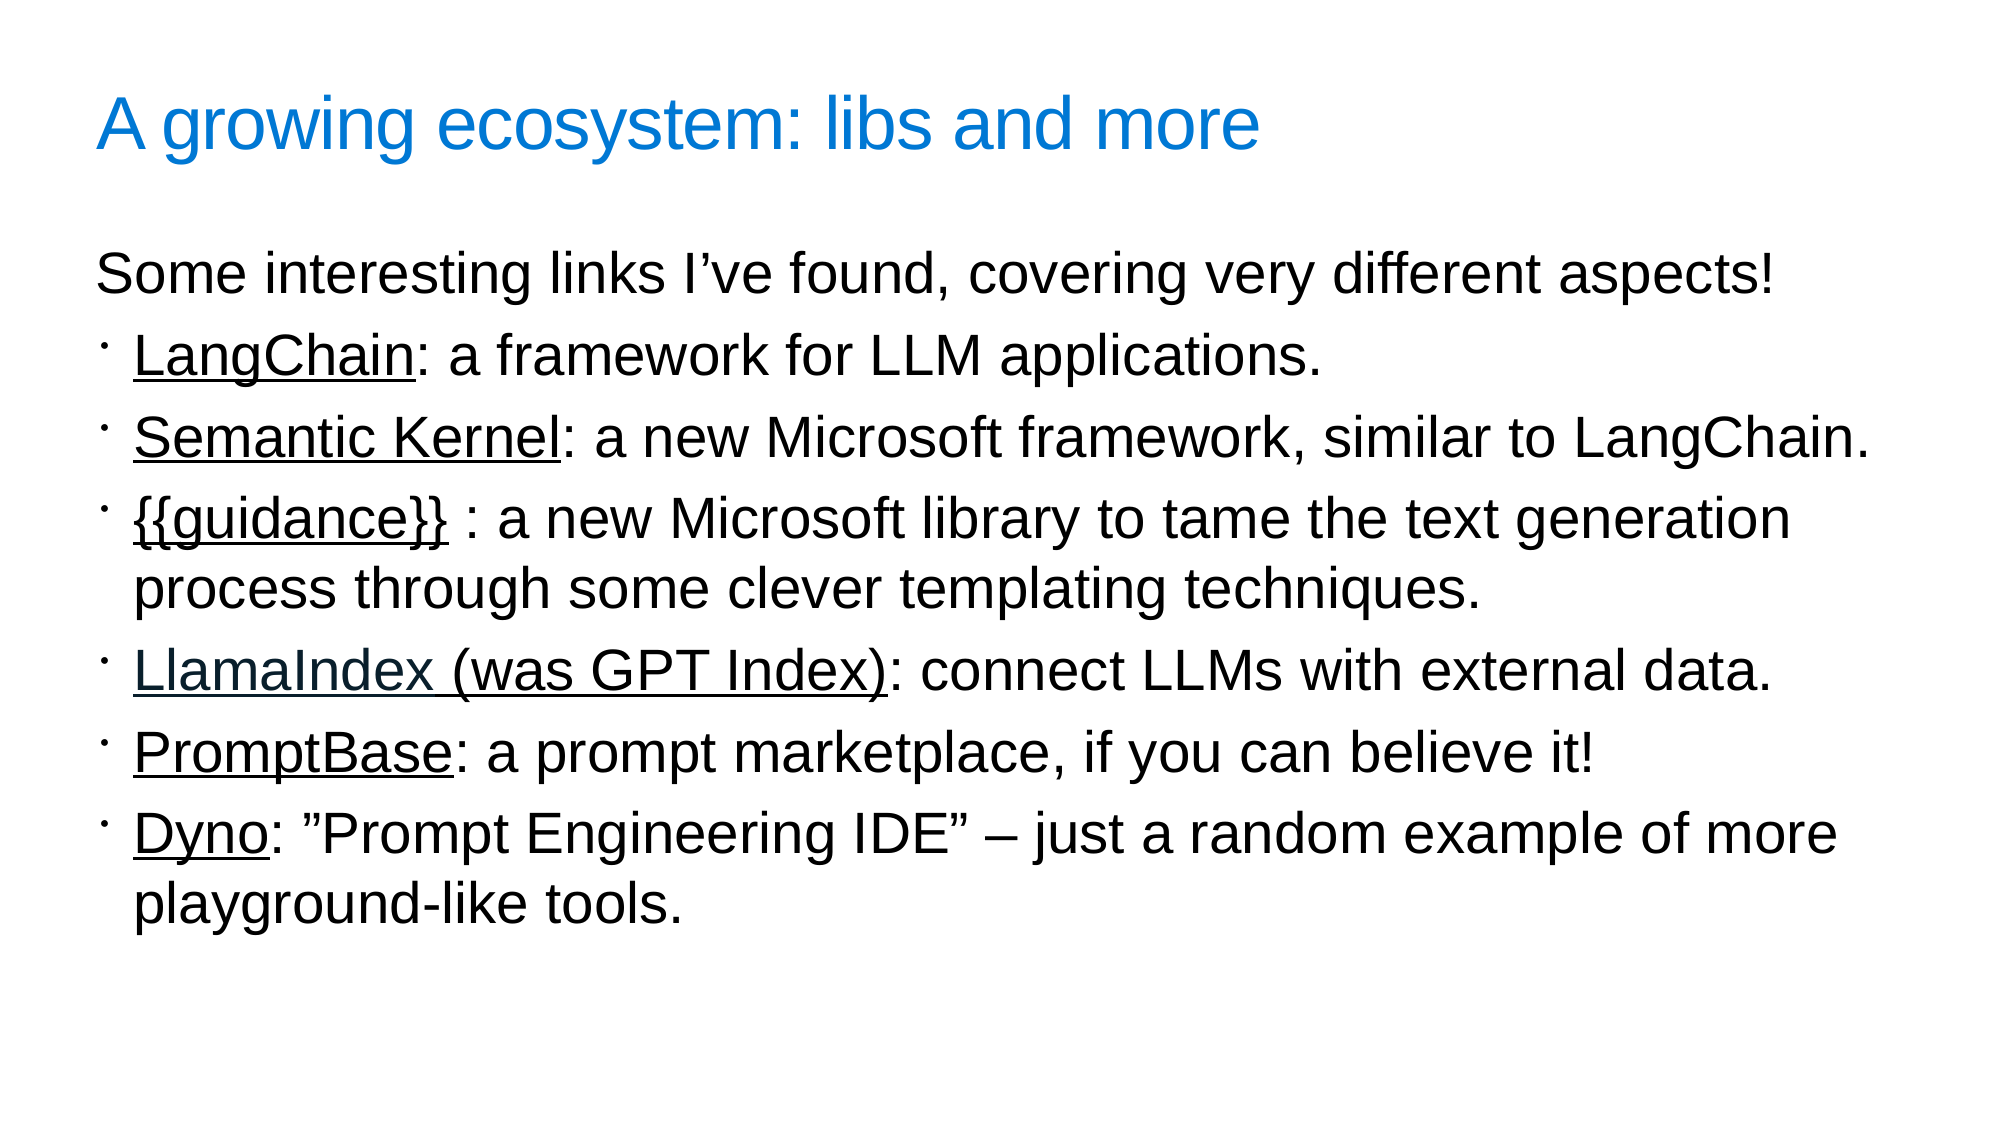

# A growing ecosystem: libs and more
Some interesting links I’ve found, covering very different aspects!
LangChain: a framework for LLM applications.
Semantic Kernel: a new Microsoft framework, similar to LangChain.
{{guidance}} : a new Microsoft library to tame the text generation process through some clever templating techniques.
LlamaIndex (was GPT Index): connect LLMs with external data.
PromptBase: a prompt marketplace, if you can believe it!
Dyno: ”Prompt Engineering IDE” – just a random example of more playground-like tools.